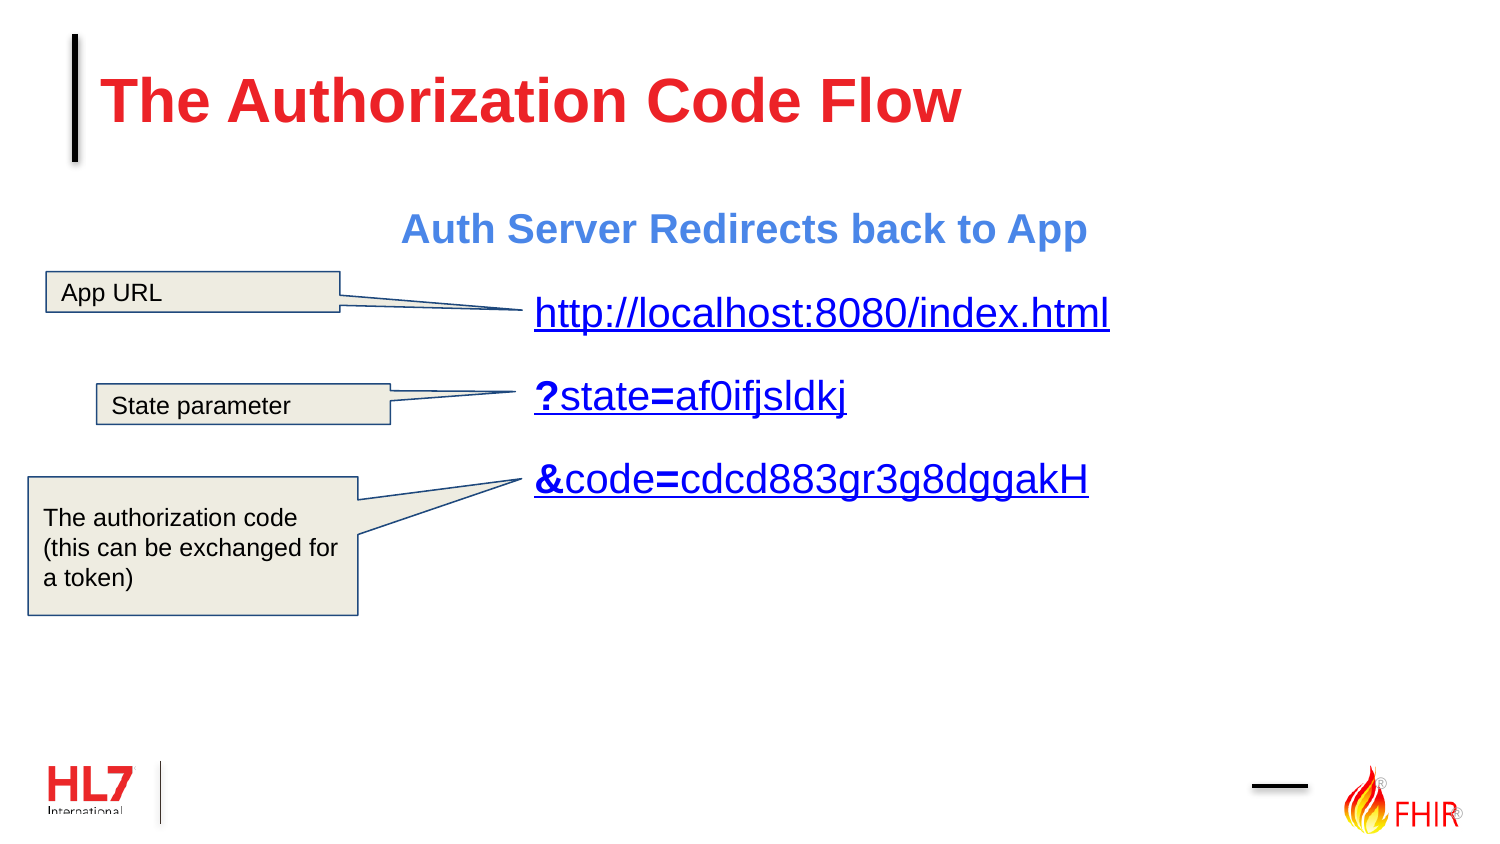

# The Authorization Code Flow
Auth Server Redirects back to App
http://localhost:8080/index.html
?state=af0ifjsldkj
&code=cdcd883gr3g8dggakH

App URL
State parameter
The authorization code (this can be exchanged for a token)